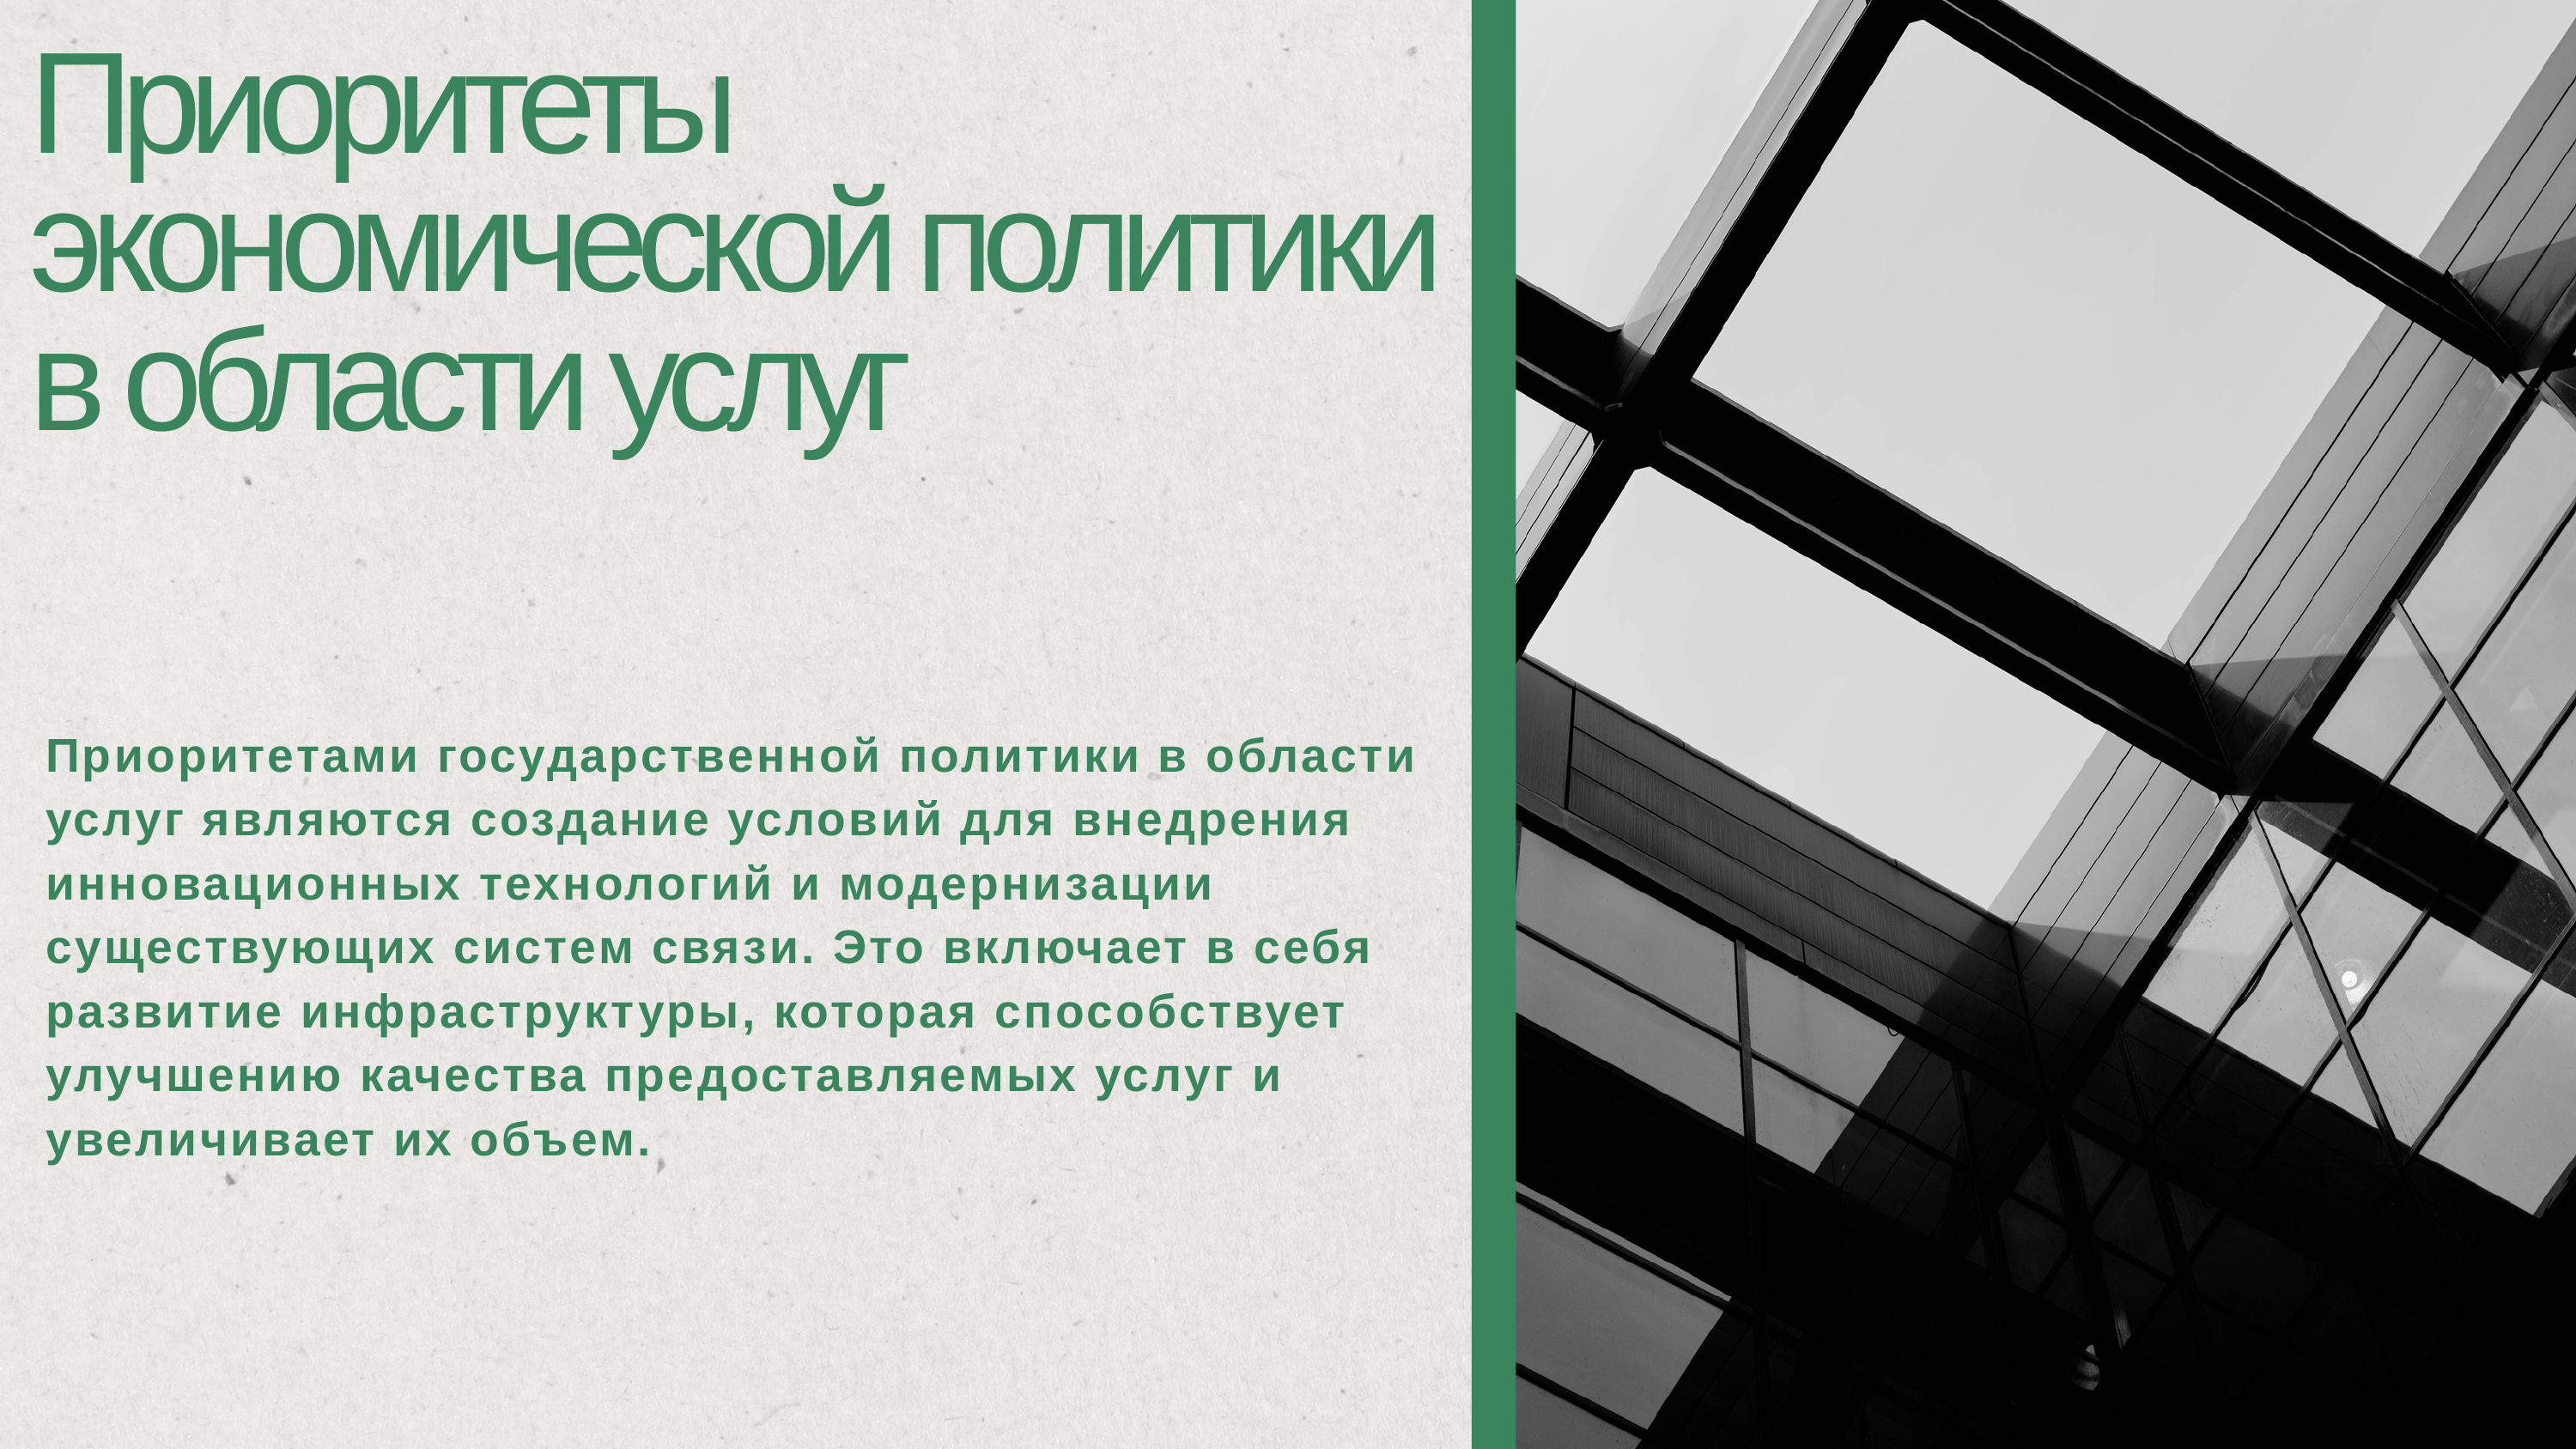

Приоритеты экономической политики в области услуг
Приоритетами государственной политики в области услуг являются создание условий для внедрения инновационных технологий и модернизации существующих систем связи. Это включает в себя развитие инфраструктуры, которая способствует улучшению качества предоставляемых услуг и увеличивает их объем.